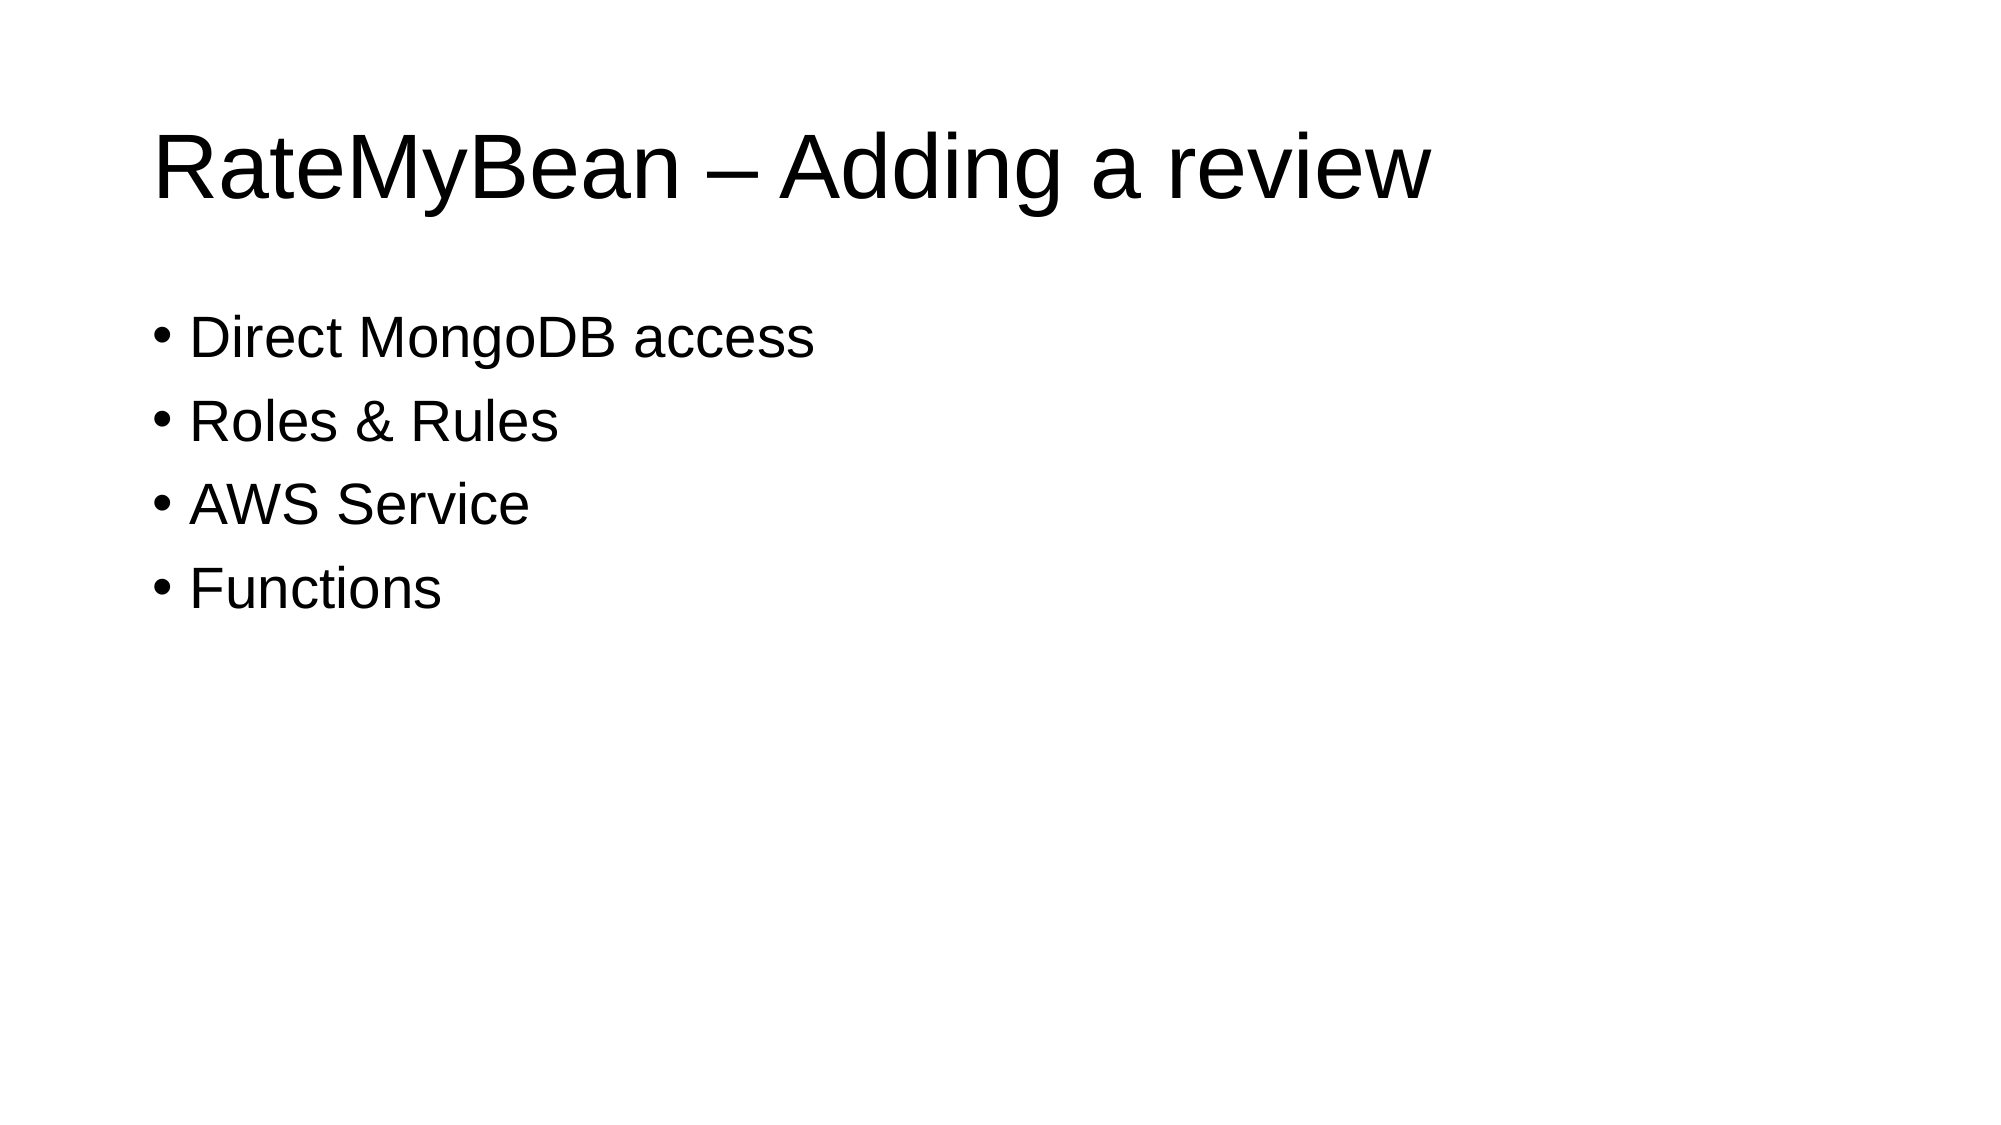

# RateMyBean – Adding a review
Direct MongoDB access
Roles & Rules
AWS Service
Functions